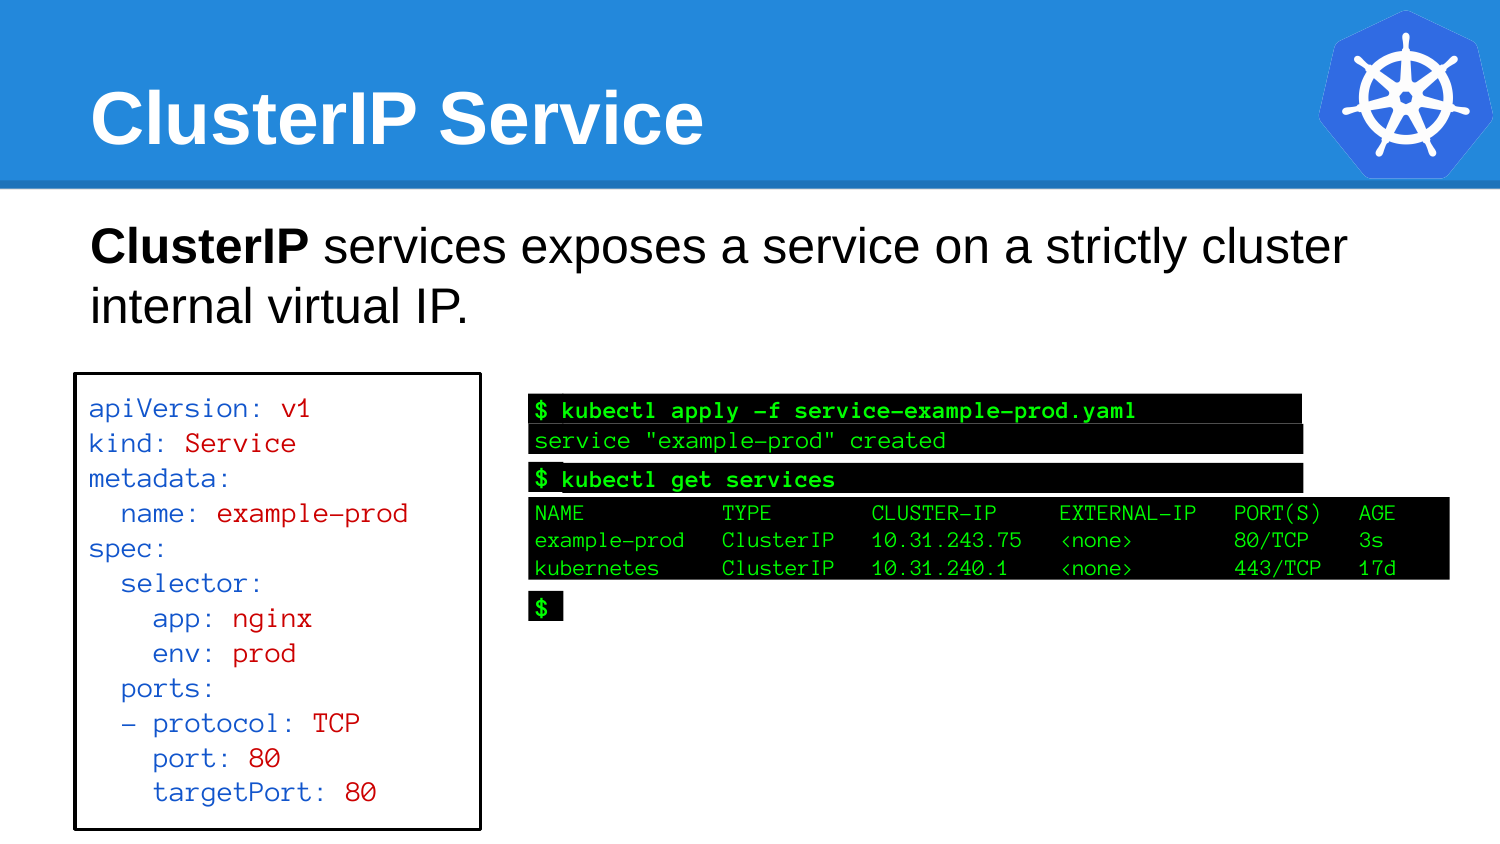

# ClusterIP Service
ClusterIP services exposes a service on a strictly cluster internal virtual IP.
apiVersion: v1
kind: Service
metadata:
  name: example-prod
spec:
  selector:
    app: nginx
    env: prod
  ports:
  - protocol: TCP
    port: 80
    targetPort: 80

$
kubectl apply -f service-example-prod.yaml
service "example-prod" created
$
kubectl get services
NAME           TYPE        CLUSTER-IP     EXTERNAL-IP   PORT(S)   AGE
example-prod   ClusterIP   10.31.243.75   <none>        80/TCP    3s
kubernetes     ClusterIP   10.31.240.1    <none>        443/TCP   17d
$